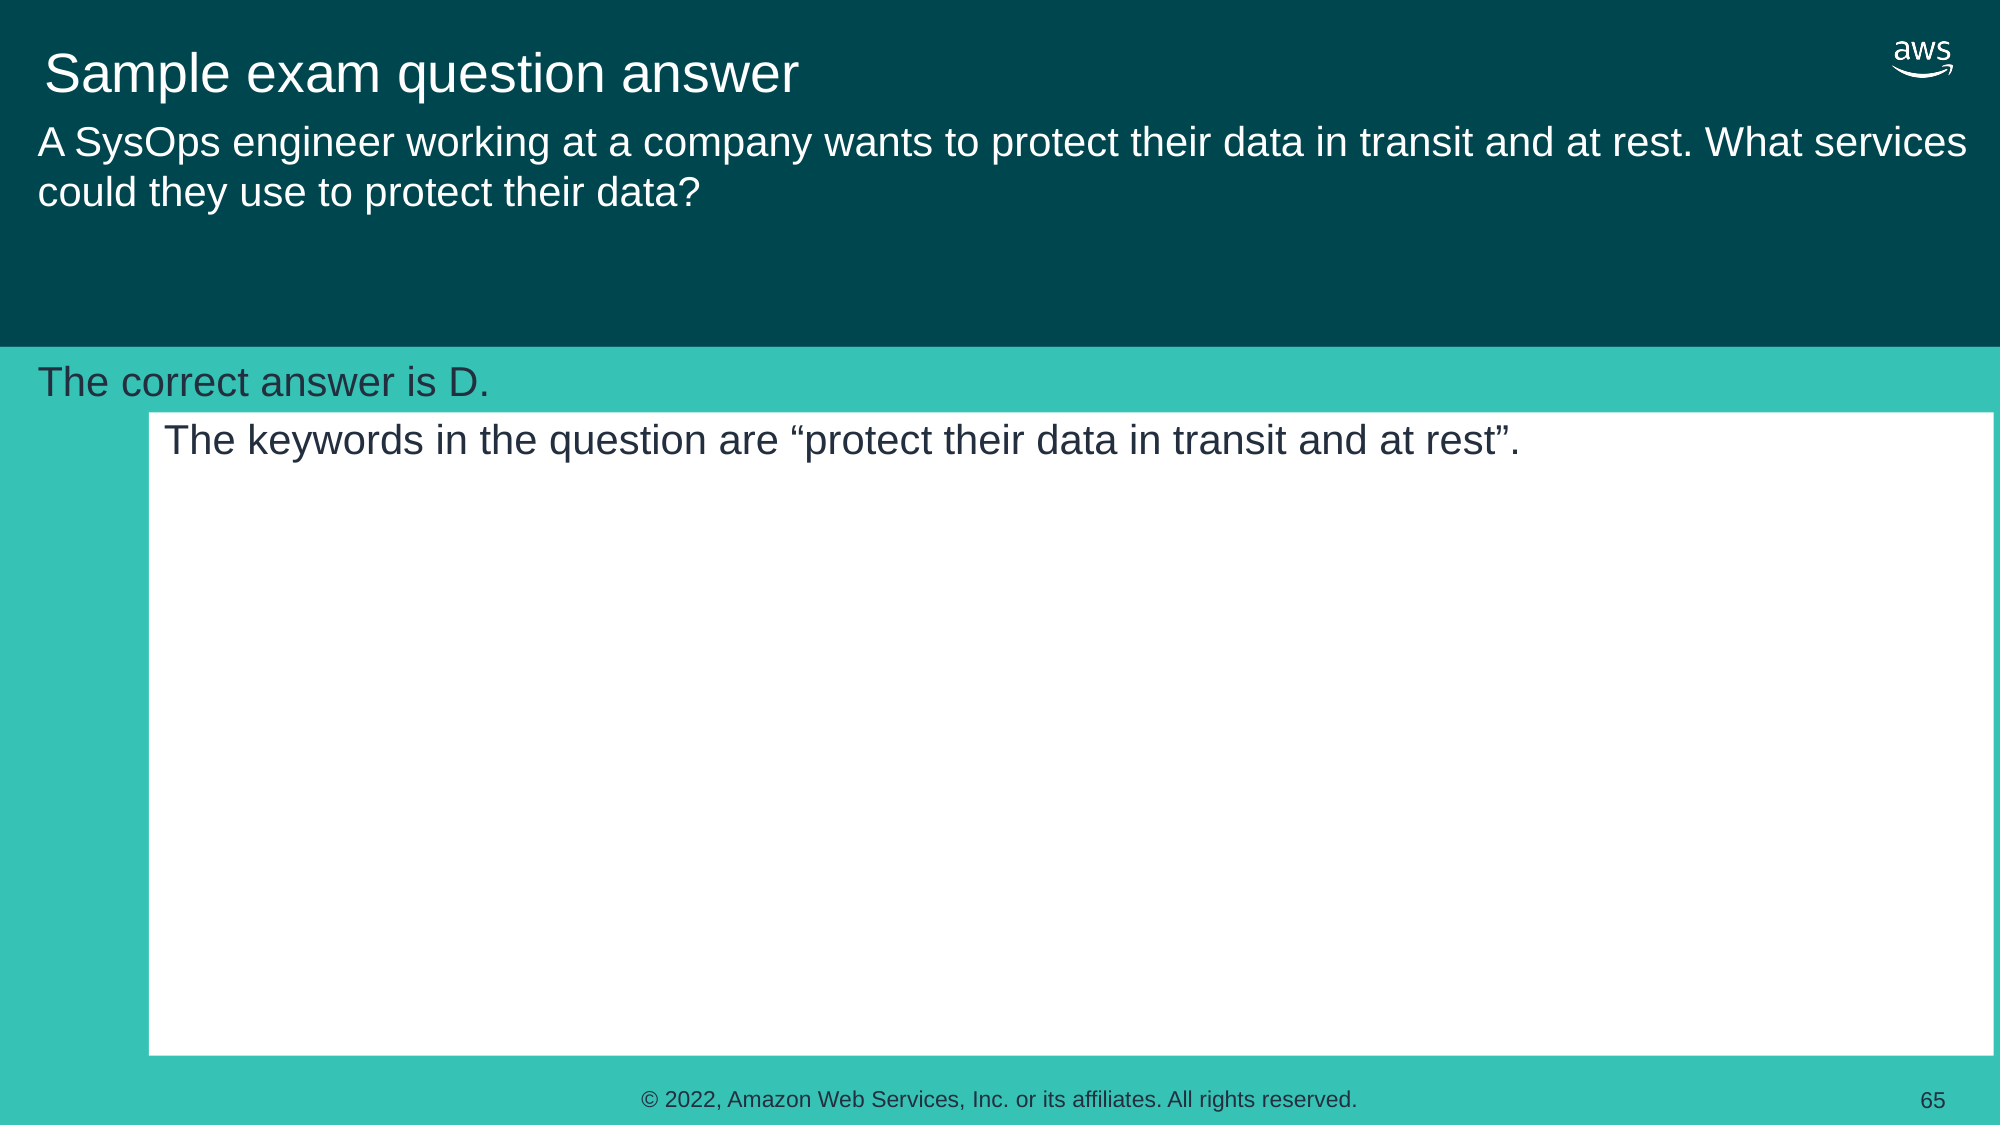

# Sample exam question answer
A SysOps engineer working at a company wants to protect their data in transit and at rest. What services could they use to protect their data?
The correct answer is D.
The keywords in the question are “protect their data in transit and at rest”.

65